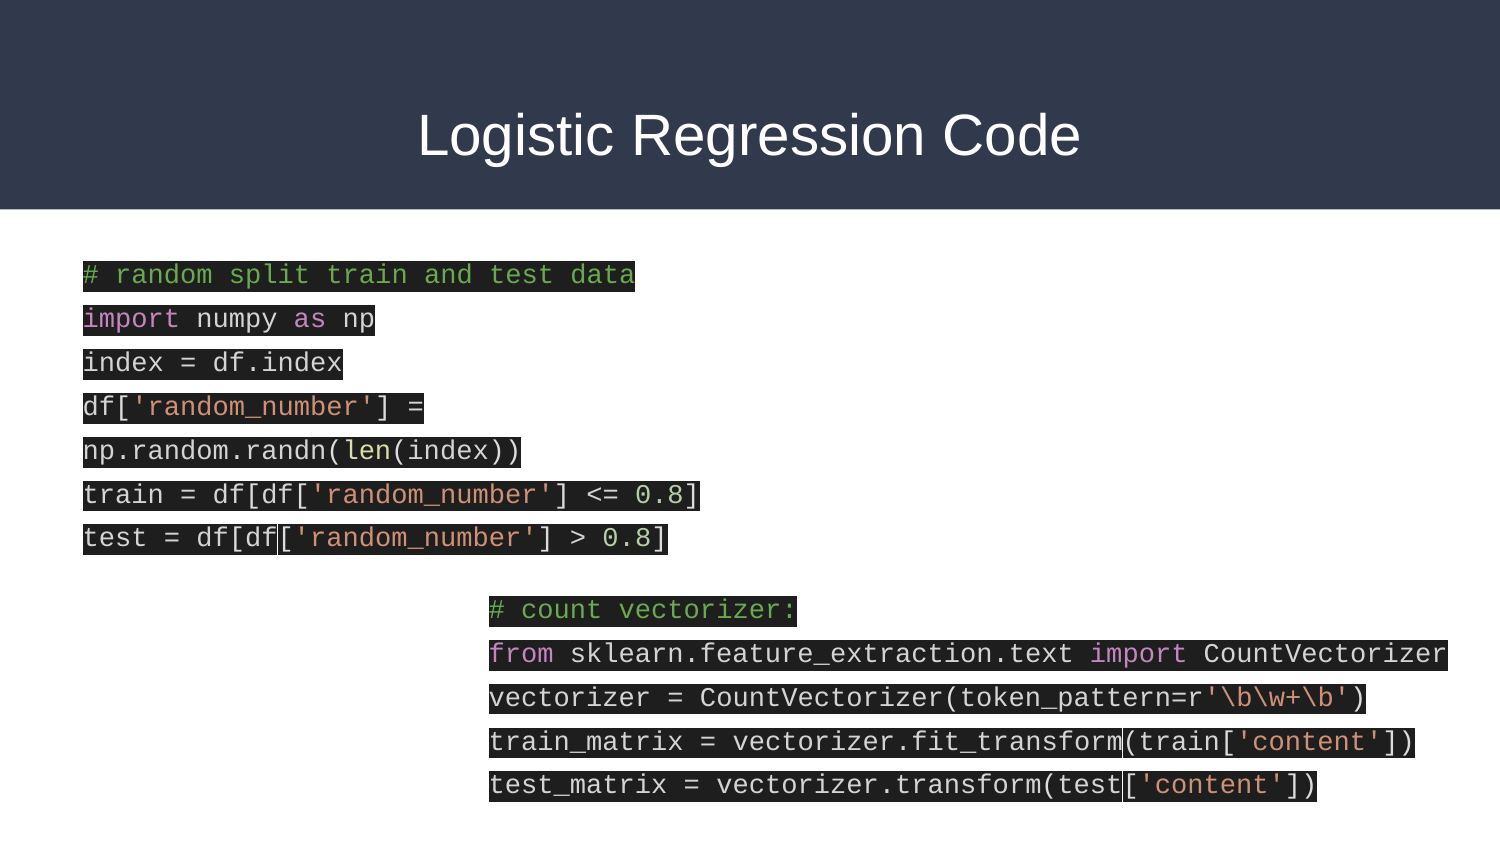

# Logistic Regression Code
# random split train and test data
import numpy as np
index = df.index
df['random_number'] = np.random.randn(len(index))
train = df[df['random_number'] <= 0.8]
test = df[df['random_number'] > 0.8]

# count vectorizer:
from sklearn.feature_extraction.text import CountVectorizer
vectorizer = CountVectorizer(token_pattern=r'\b\w+\b')
train_matrix = vectorizer.fit_transform(train['content'])
test_matrix = vectorizer.transform(test['content'])